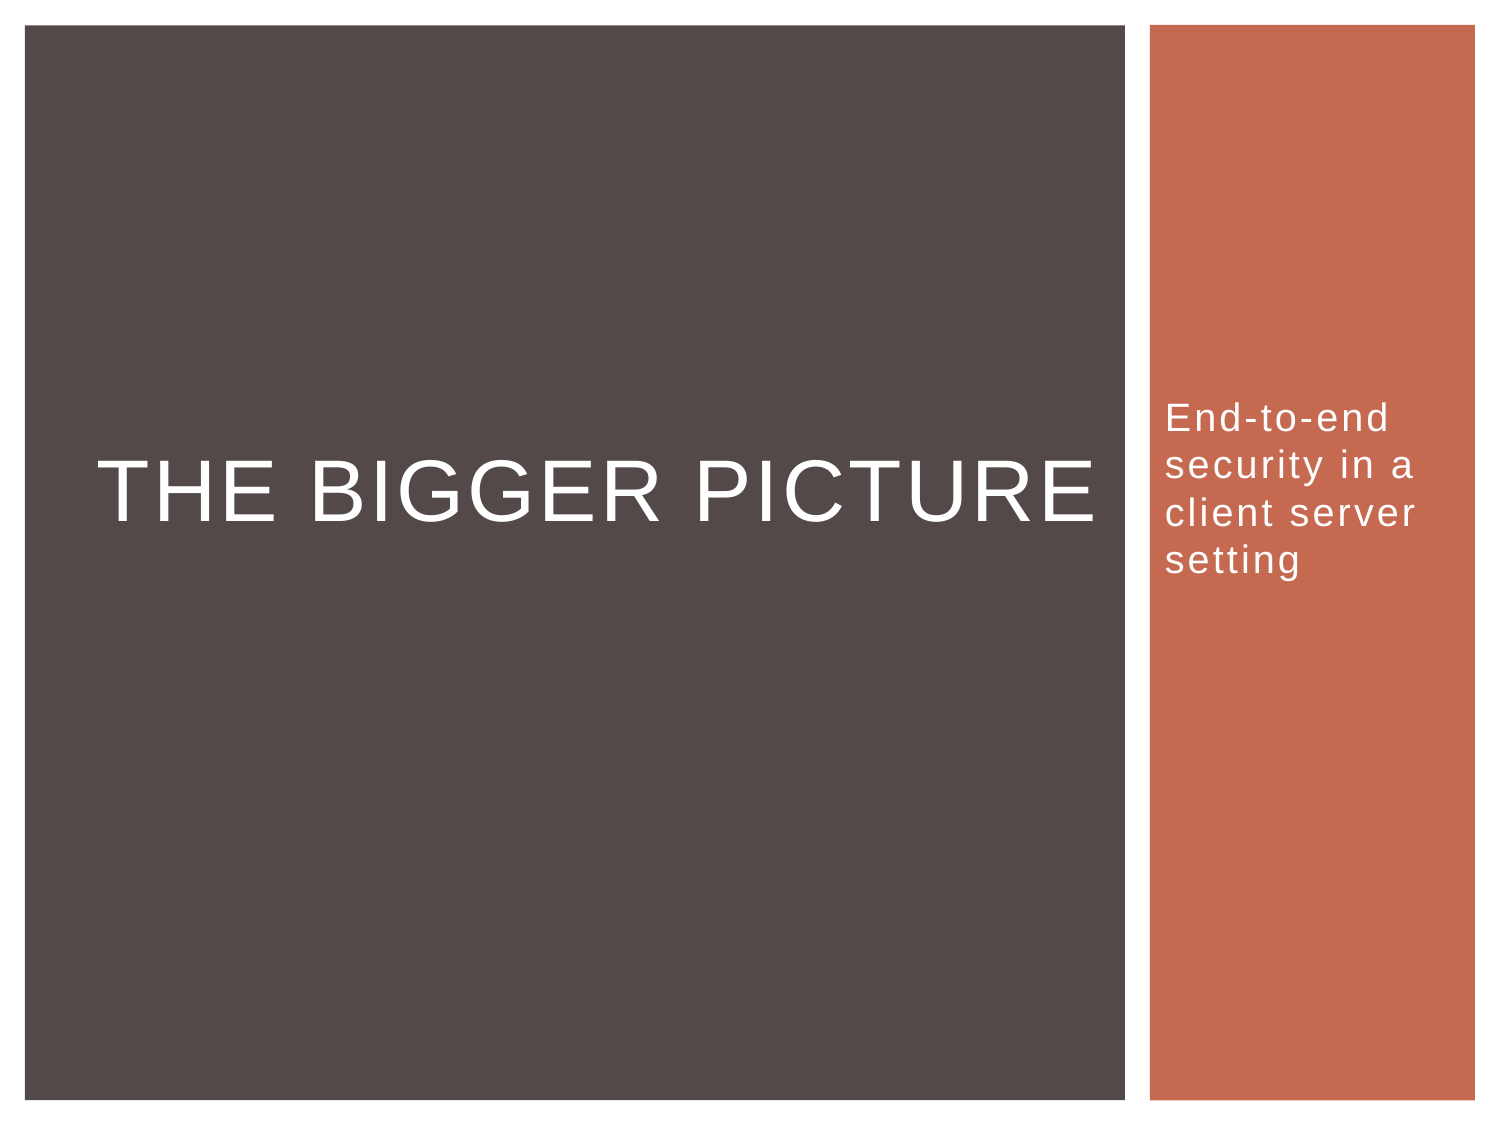

# The bigger picture
End-to-end security in a client server setting